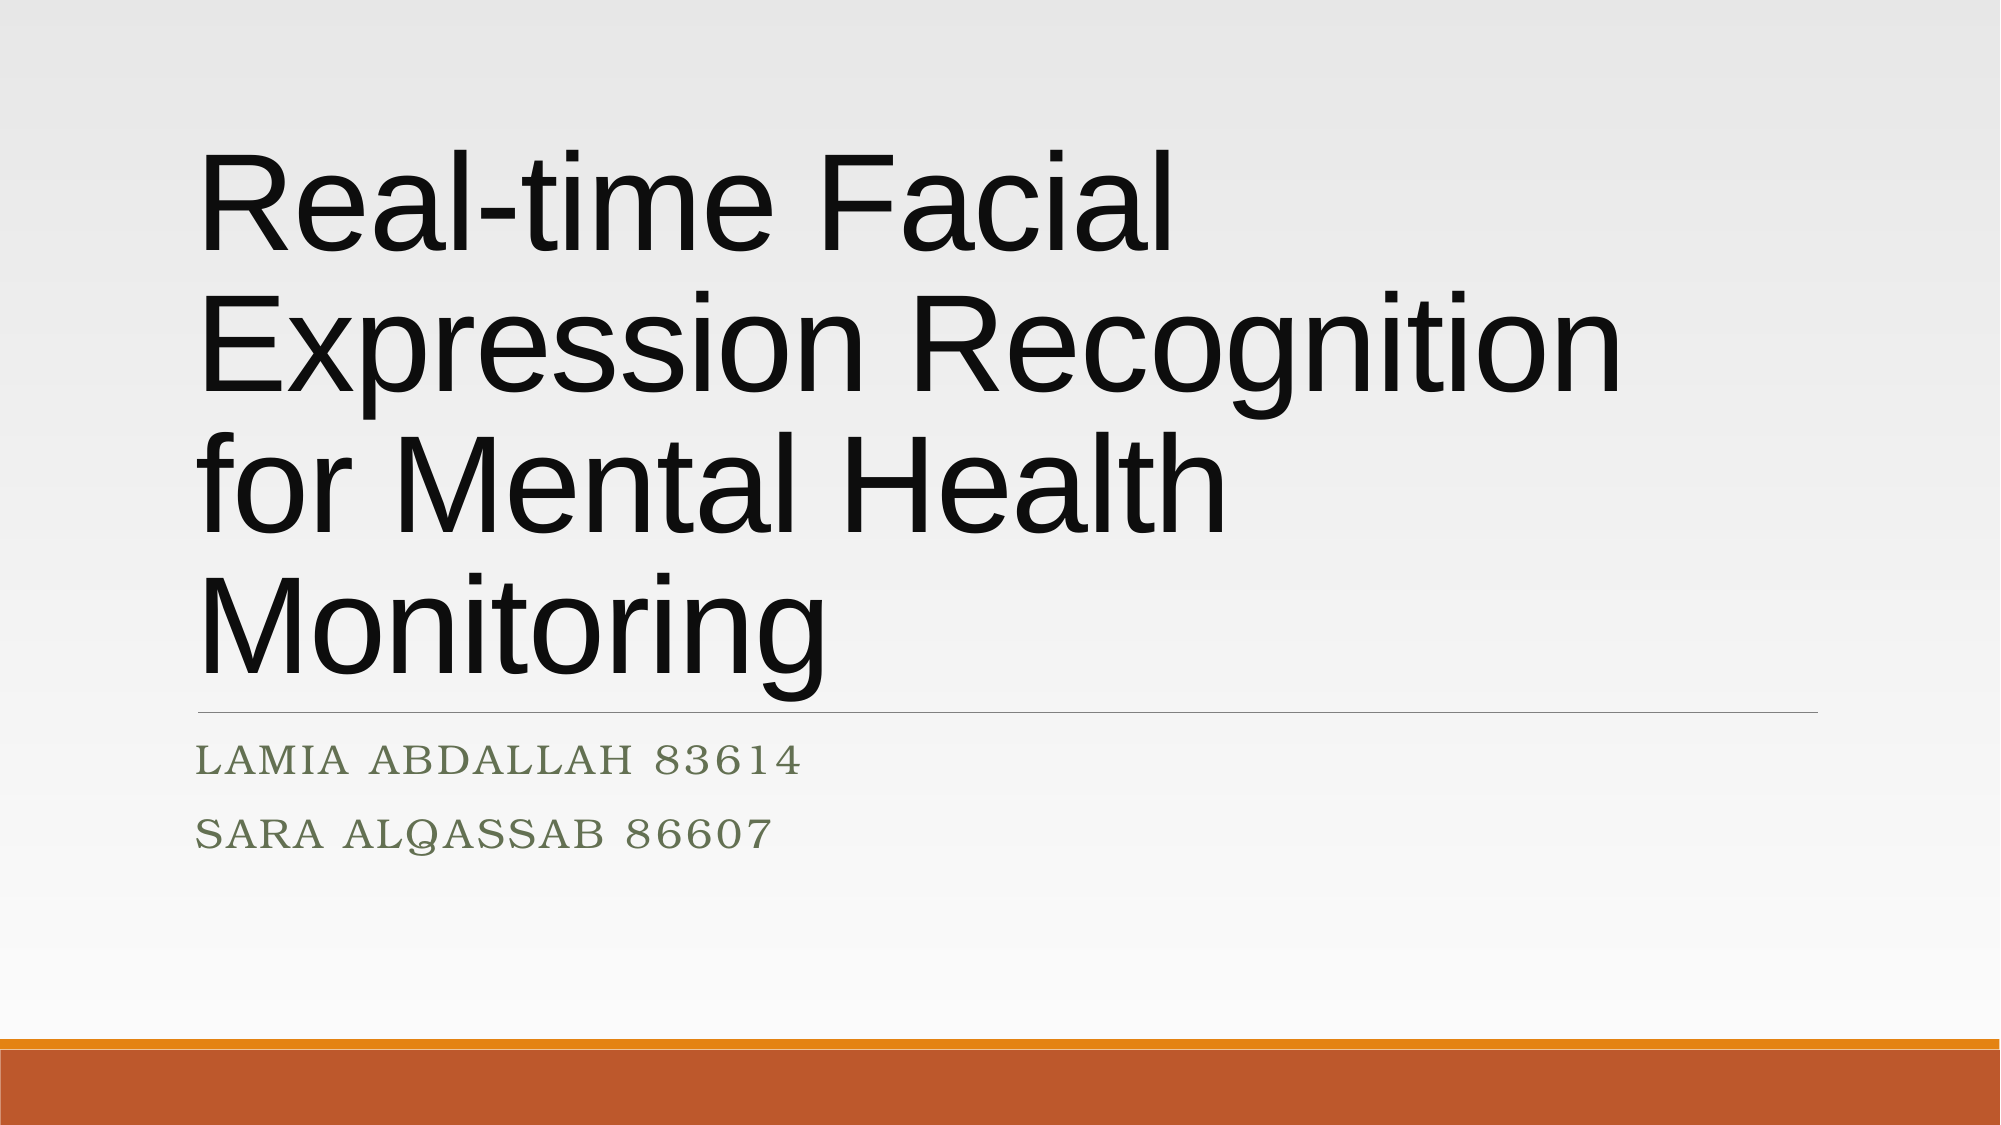

# Real-time Facial Expression Recognition for Mental Health Monitoring
Lamia Abdallah 83614
Sara alqassab 86607